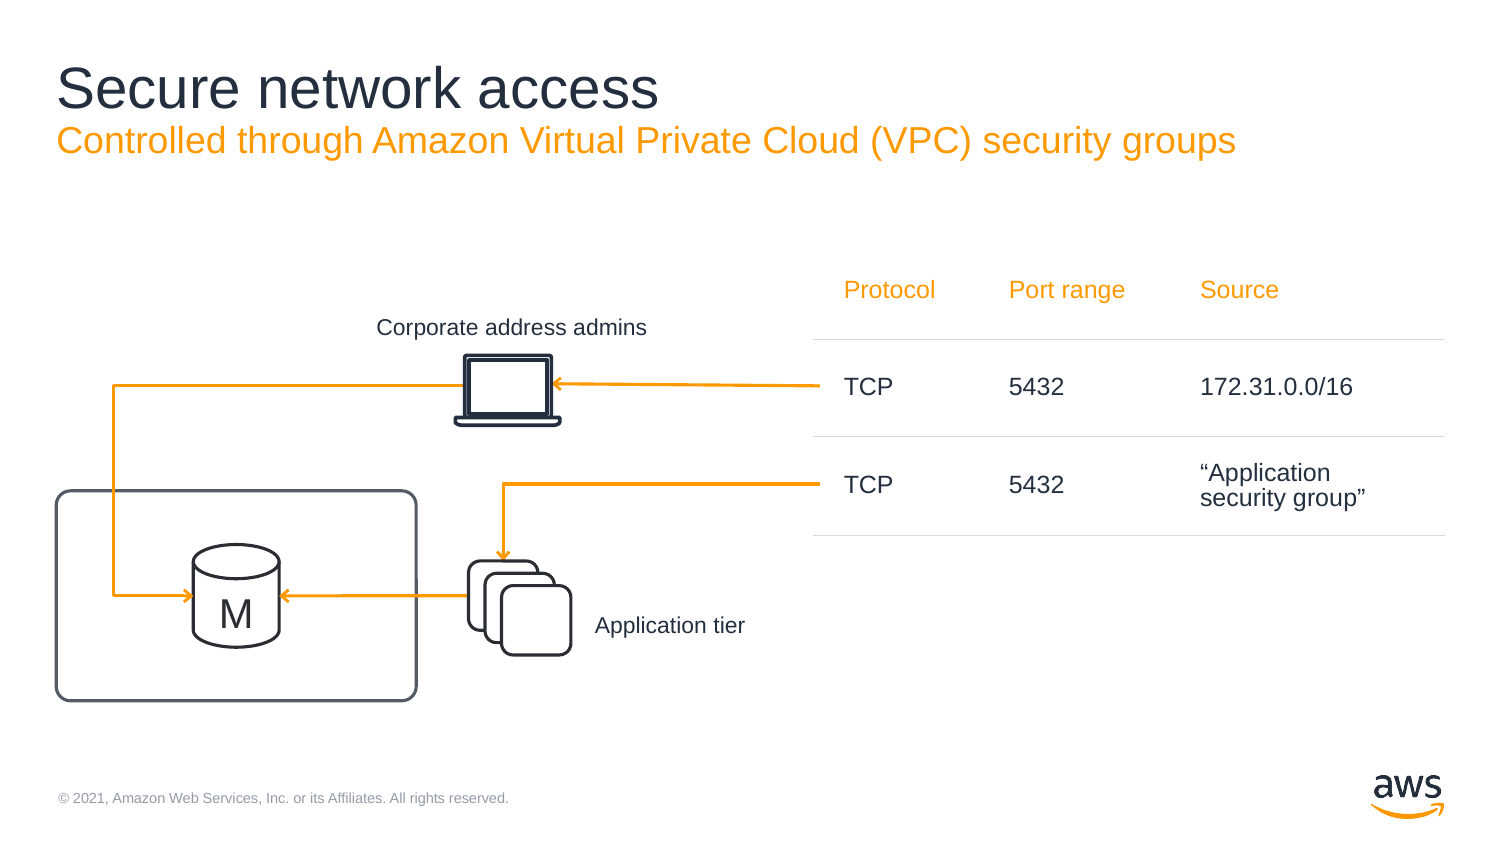

# Secure network access Controlled through Amazon Virtual Private Cloud (VPC) security groups
| Protocol | Port range | Source |
| --- | --- | --- |
| TCP | 5432 | 172.31.0.0/16 |
| TCP | 5432 | “Application security group” |
Corporate address admins

M

Application tier